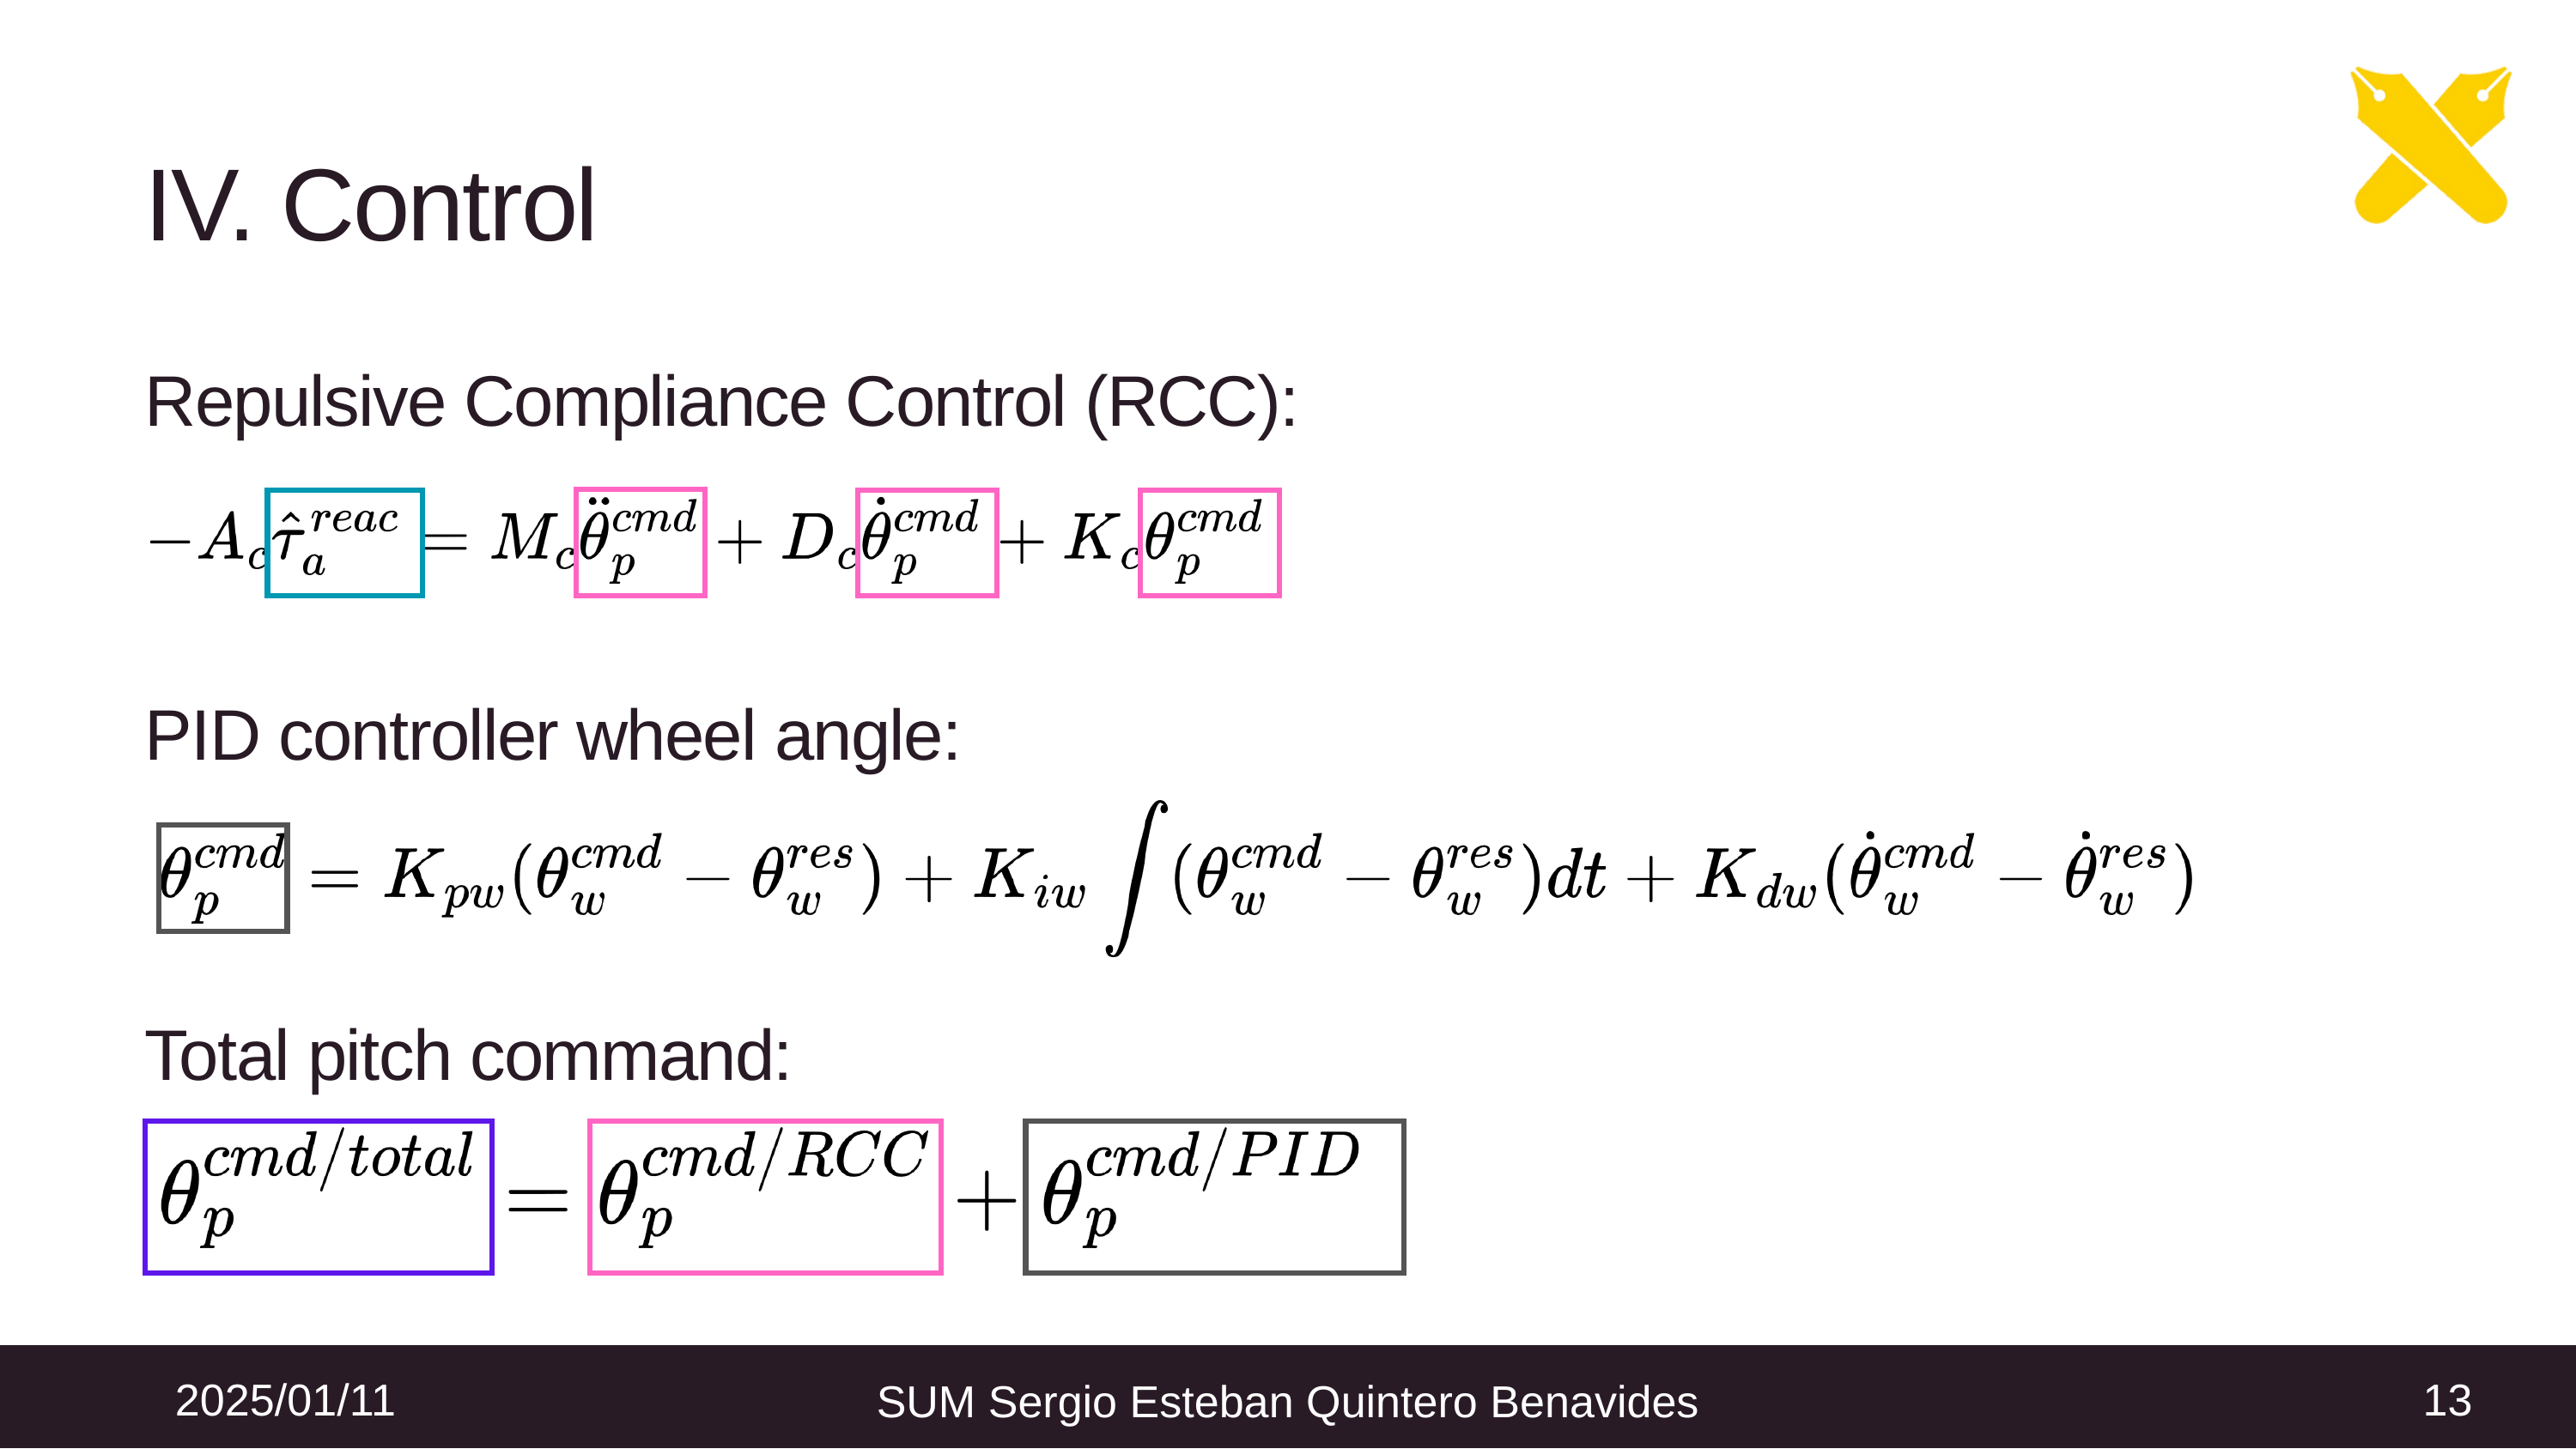

IV. Control
Repulsive Compliance Control (RCC):

PID controller wheel angle:

Total pitch command:

2025/01/11
13
SUM Sergio Esteban Quintero Benavides